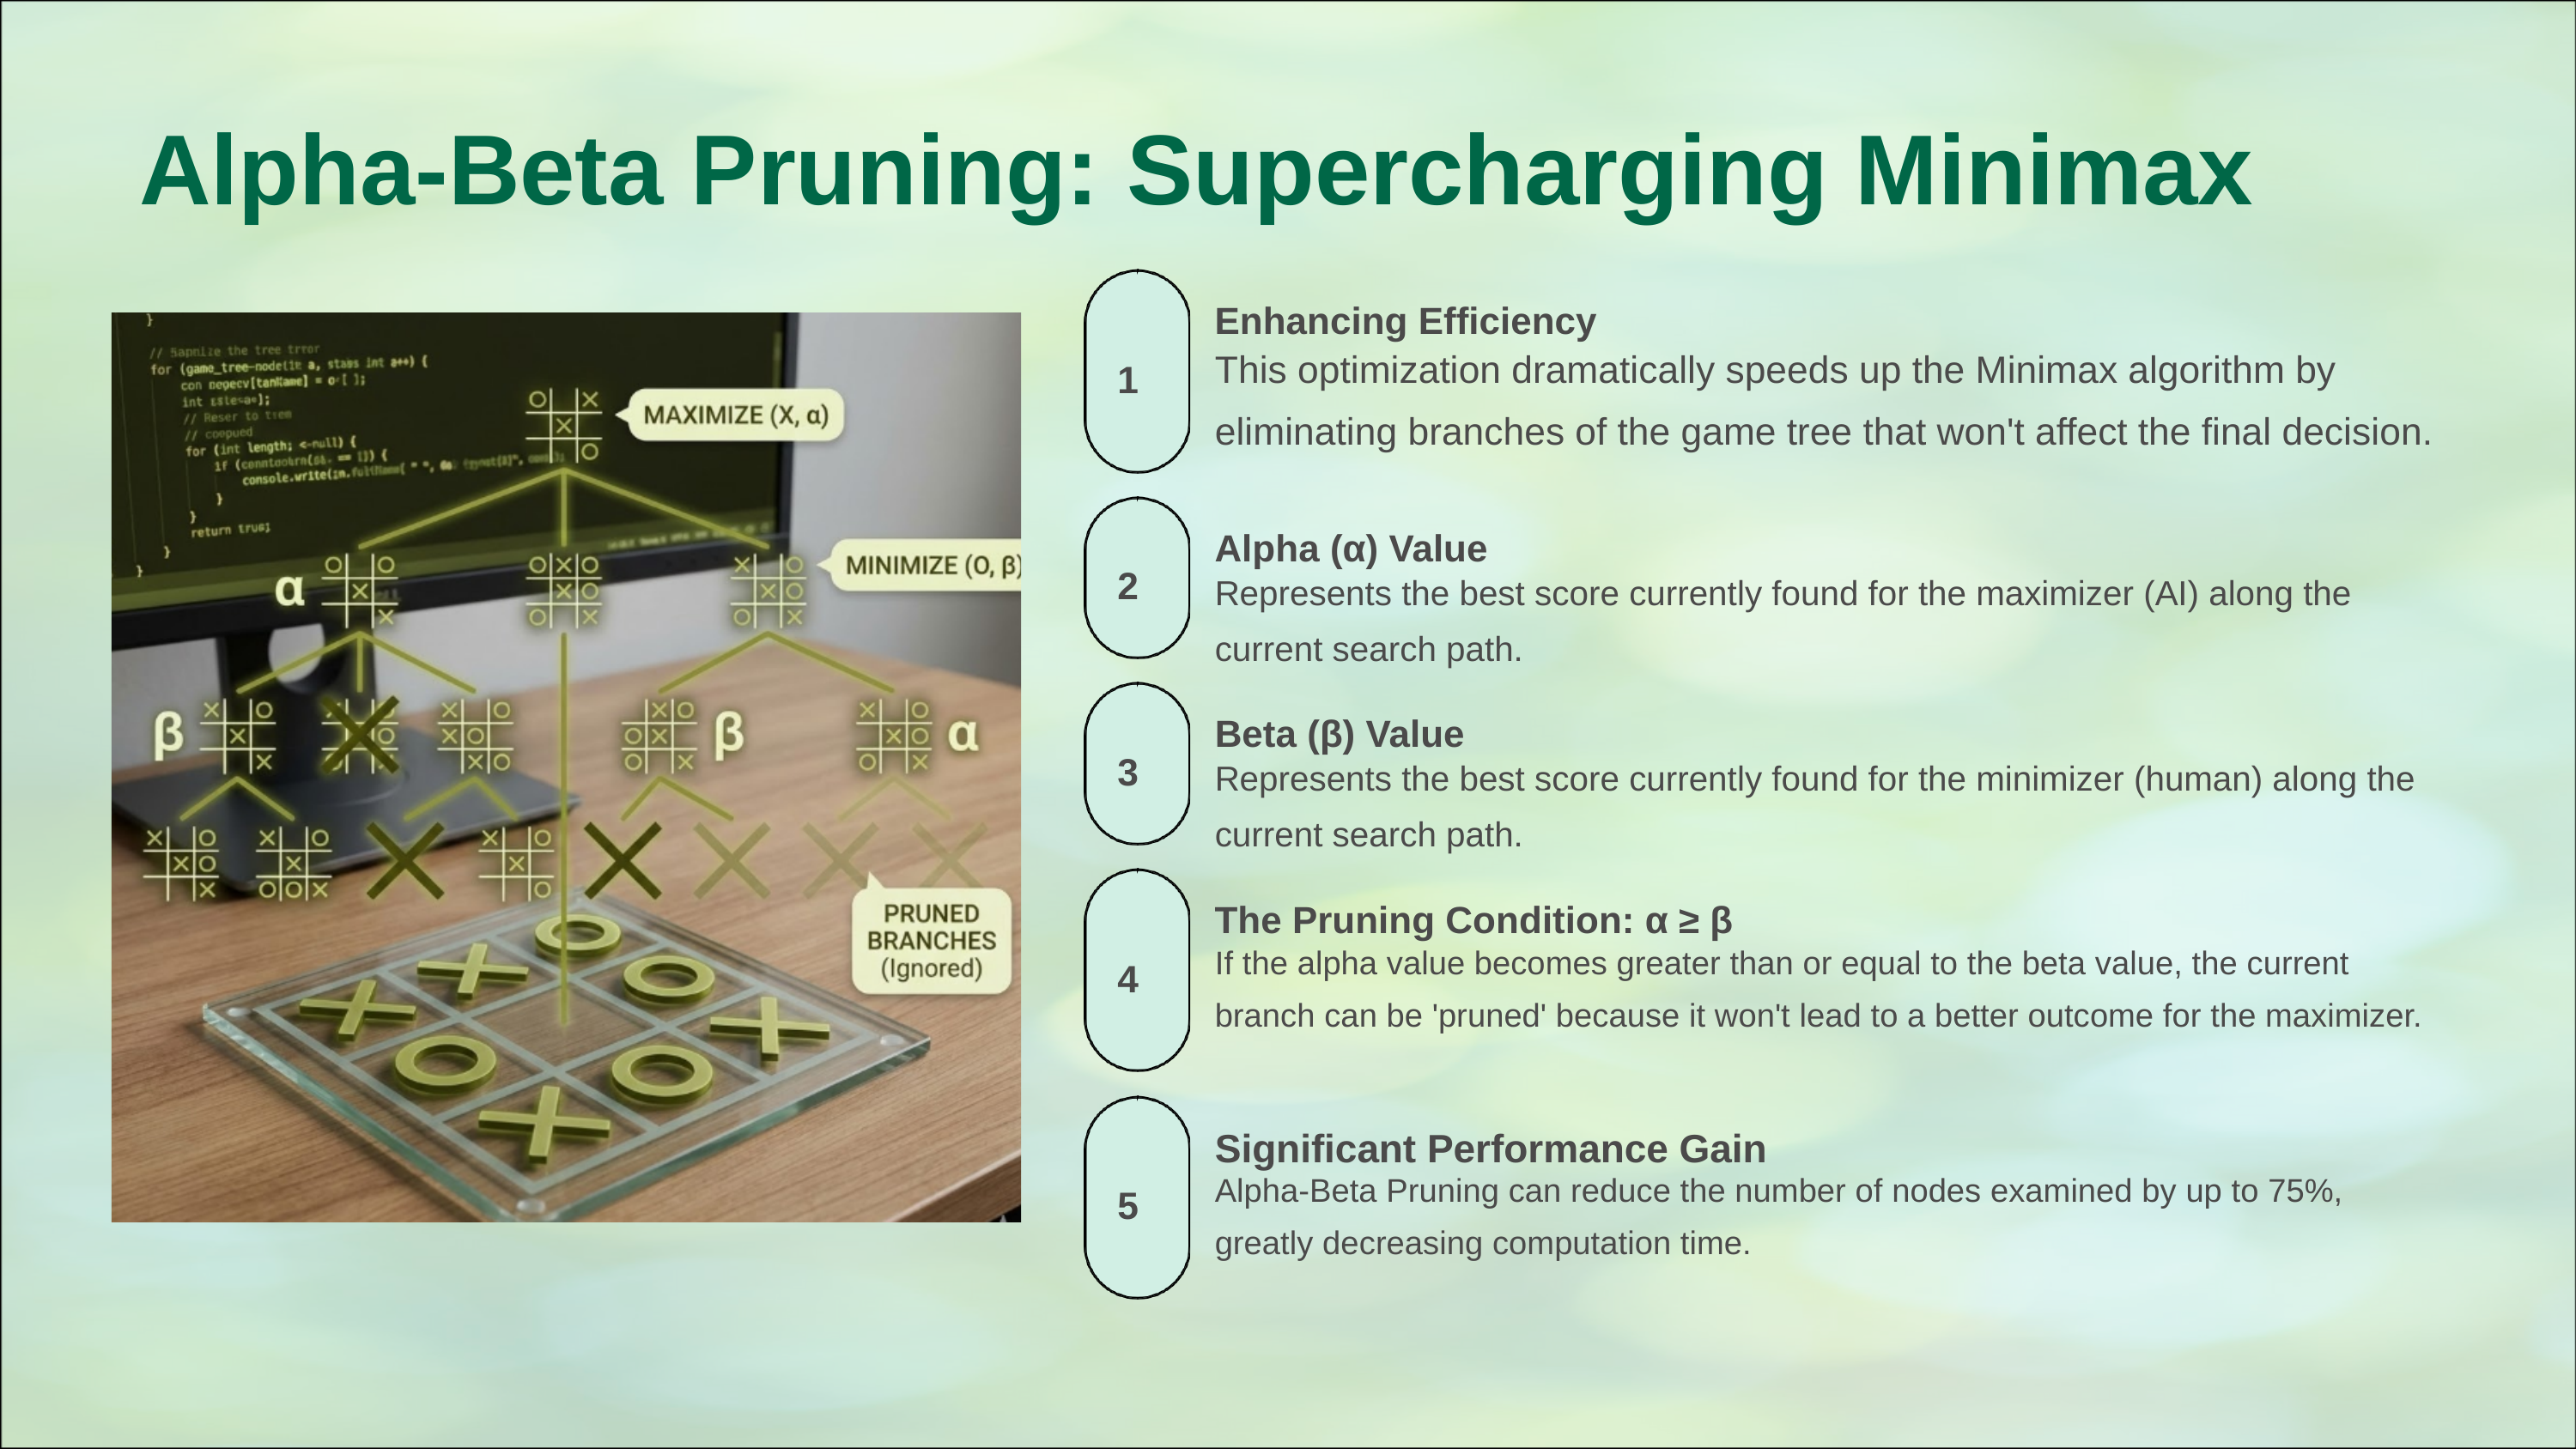

Alpha-Beta Pruning: Supercharging Minimax

Enhancing Efficiency

This optimization dramatically speeds up the Minimax algorithm by eliminating branches of the game tree that won't affect the final decision.
1

Alpha (α) Value
Represents the best score currently found for the maximizer (AI) along the current search path.
2

Beta (β) Value
Represents the best score currently found for the minimizer (human) along the current search path.
3

The Pruning Condition: α ≥ β
If the alpha value becomes greater than or equal to the beta value, the current branch can be 'pruned' because it won't lead to a better outcome for the maximizer.
4

Significant Performance Gain
Alpha-Beta Pruning can reduce the number of nodes examined by up to 75%, greatly decreasing computation time.
5